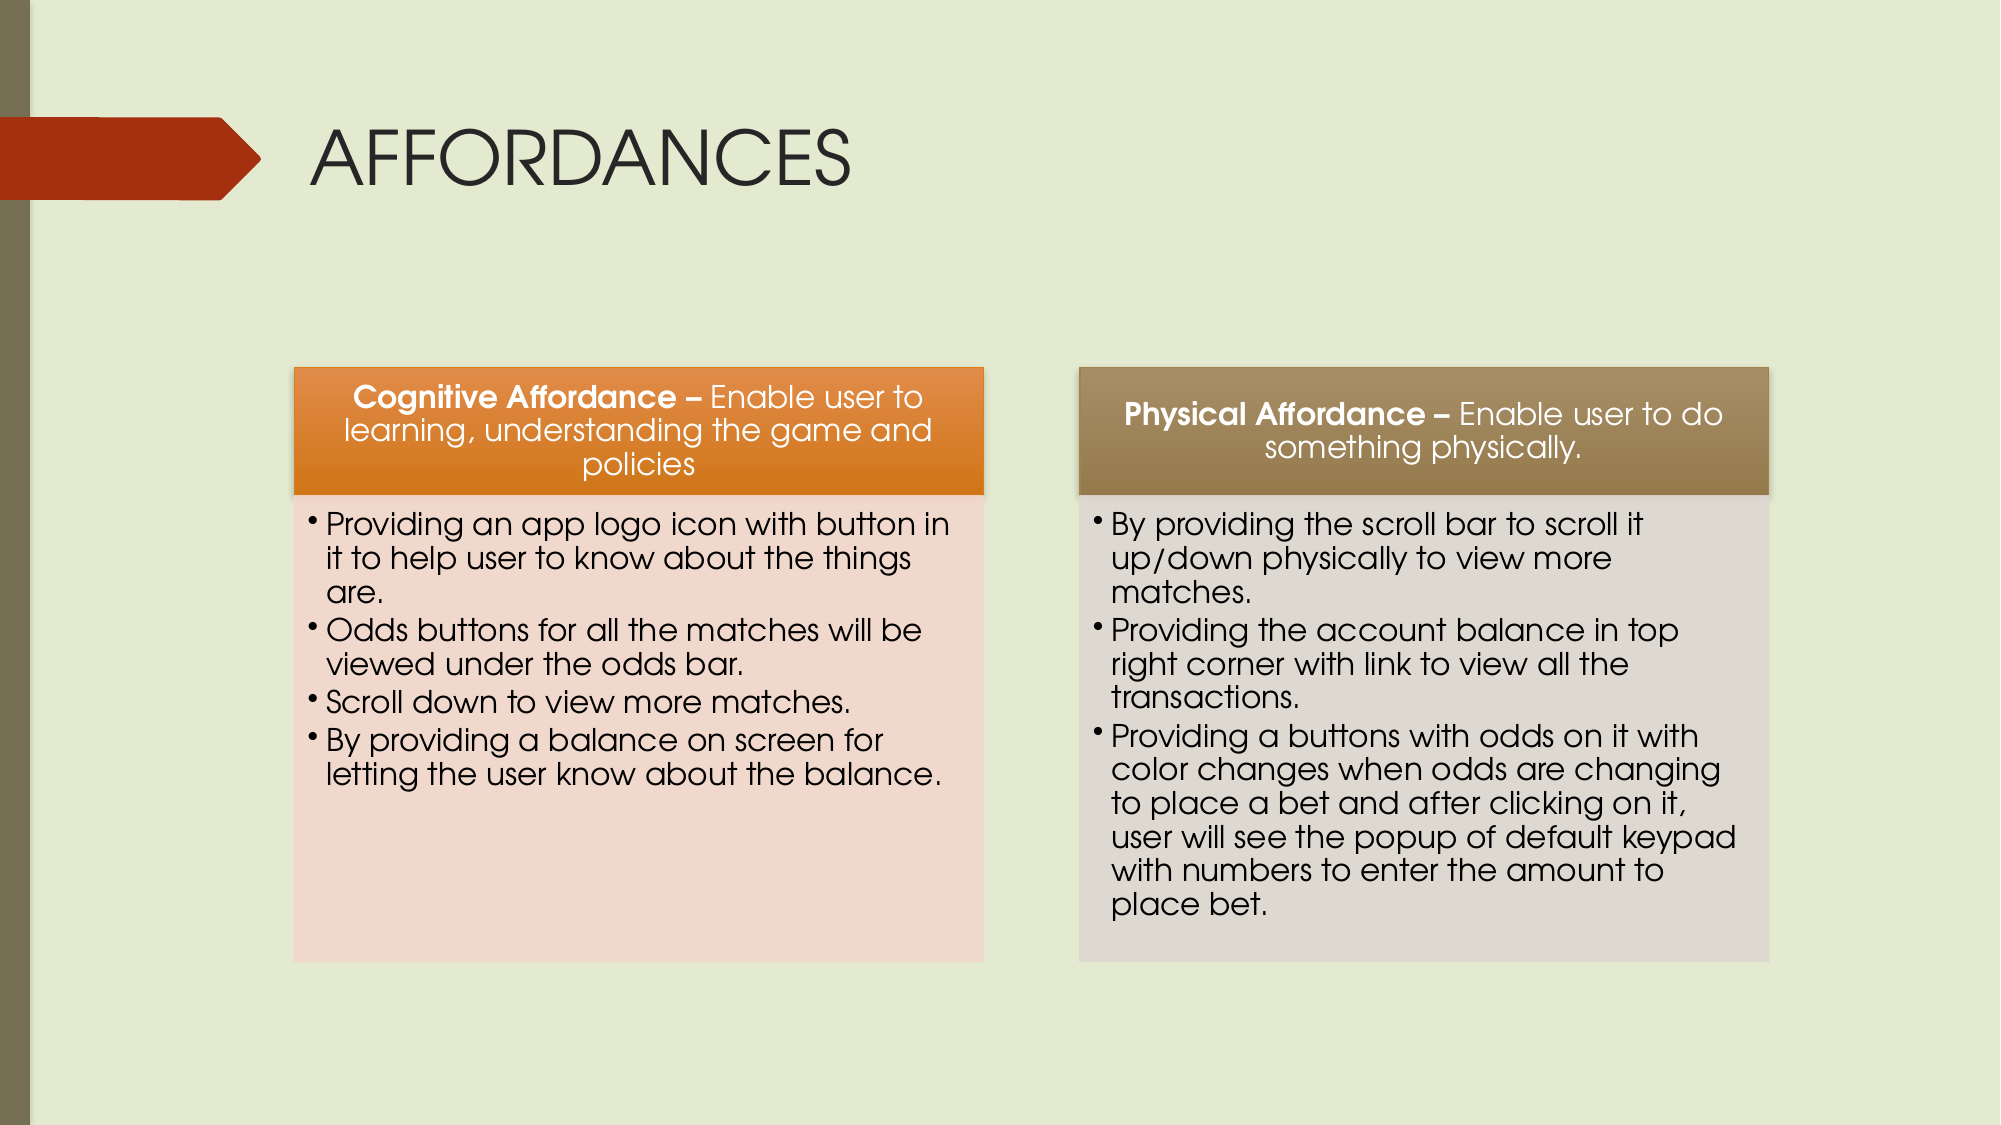

# AFFORDANCES

Cognitive Affordance – Enable user to learning, understanding the game and policies
Providing an app logo icon with button in it to help user to know about the things are.
Odds buttons for all the matches will be viewed under the odds bar.
Scroll down to view more matches.
By providing a balance on screen for letting the user know about the balance.
Physical Affordance – Enable user to do something physically.
By providing the scroll bar to scroll it up/down physically to view more matches.
Providing the account balance in top right corner with link to view all the transactions.
Providing a buttons with odds on it with color changes when odds are changing to place a bet and after clicking on it,  user will see the popup of default keypad with numbers to enter the amount to place bet.